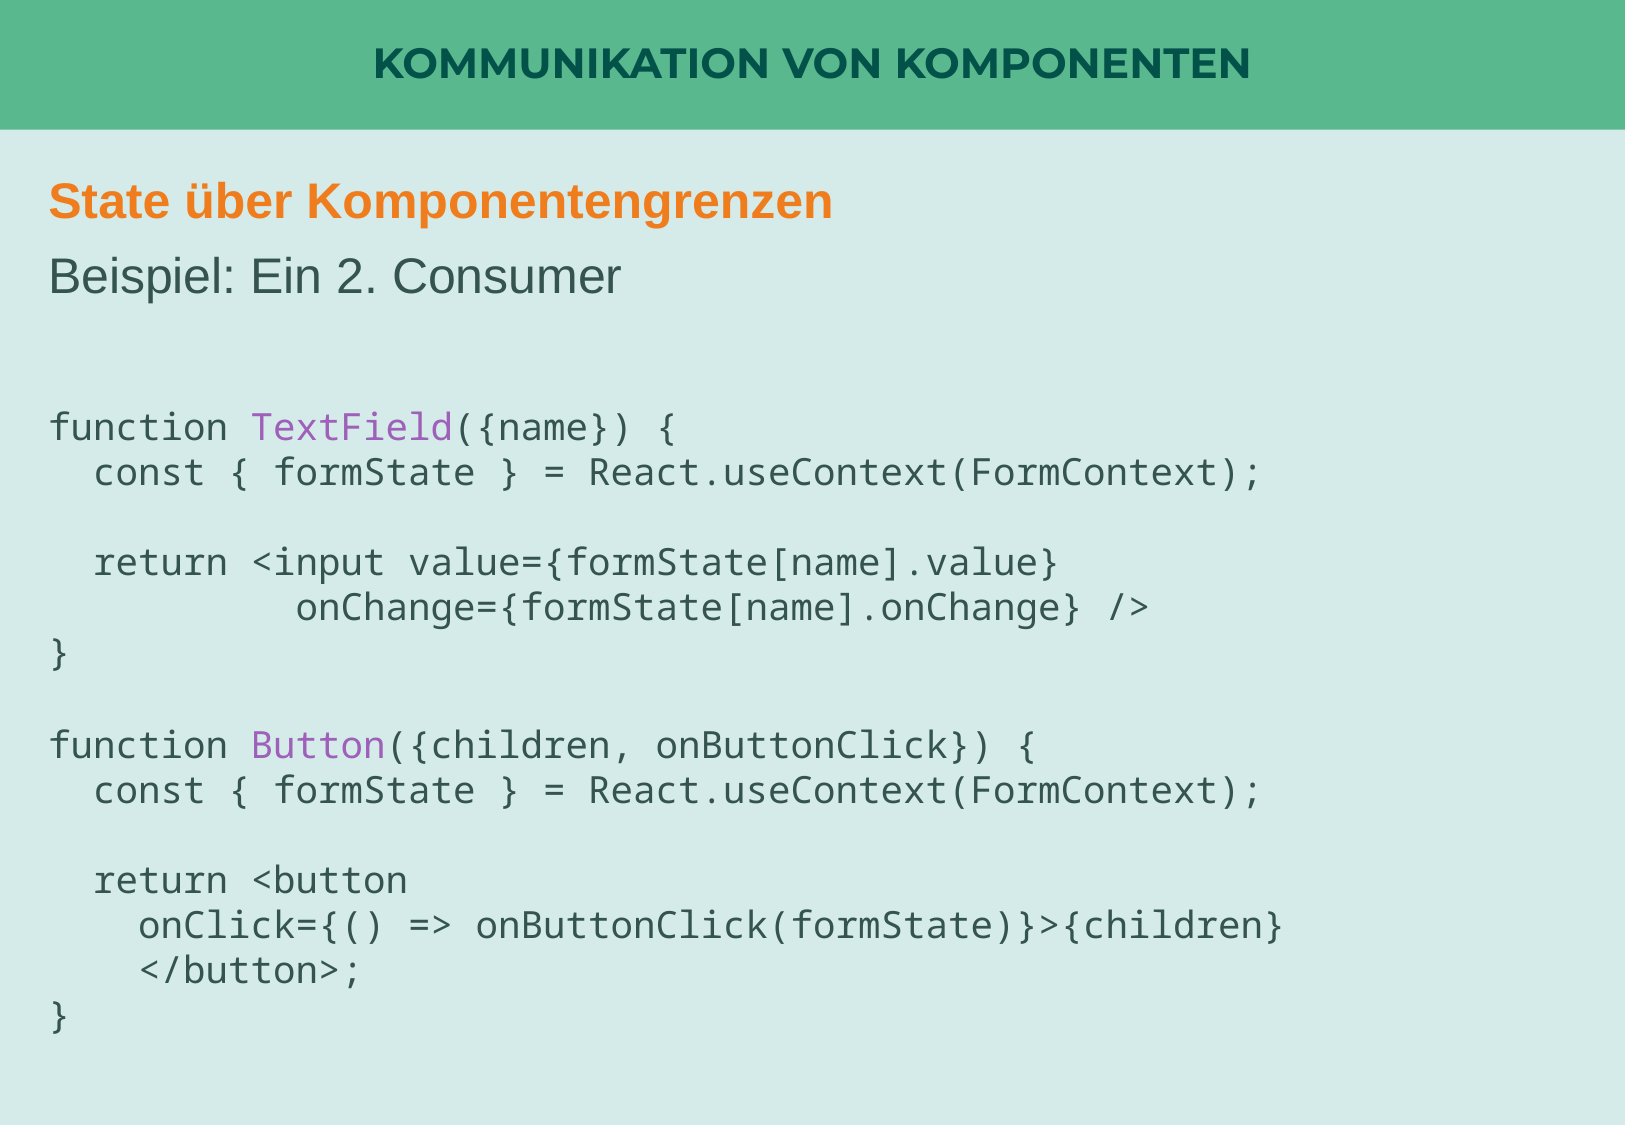

# Kommunikation von KOmponenten
State über Komponentengrenzen
Beispiel: Ein 2. Consumer

function TextField({name}) {
  const { formState } = React.useContext(FormContext);

  return <input value={formState[name].value}
           onChange={formState[name].onChange} />
}
Beispiel: ChatPage oder Tabs

Beispiel: UserStatsPage für fetch ?

function Button({children, onButtonClick}) {
  const { formState } = React.useContext(FormContext);

  return <button
    onClick={() => onButtonClick(formState)}>{children}
    </button>;
}